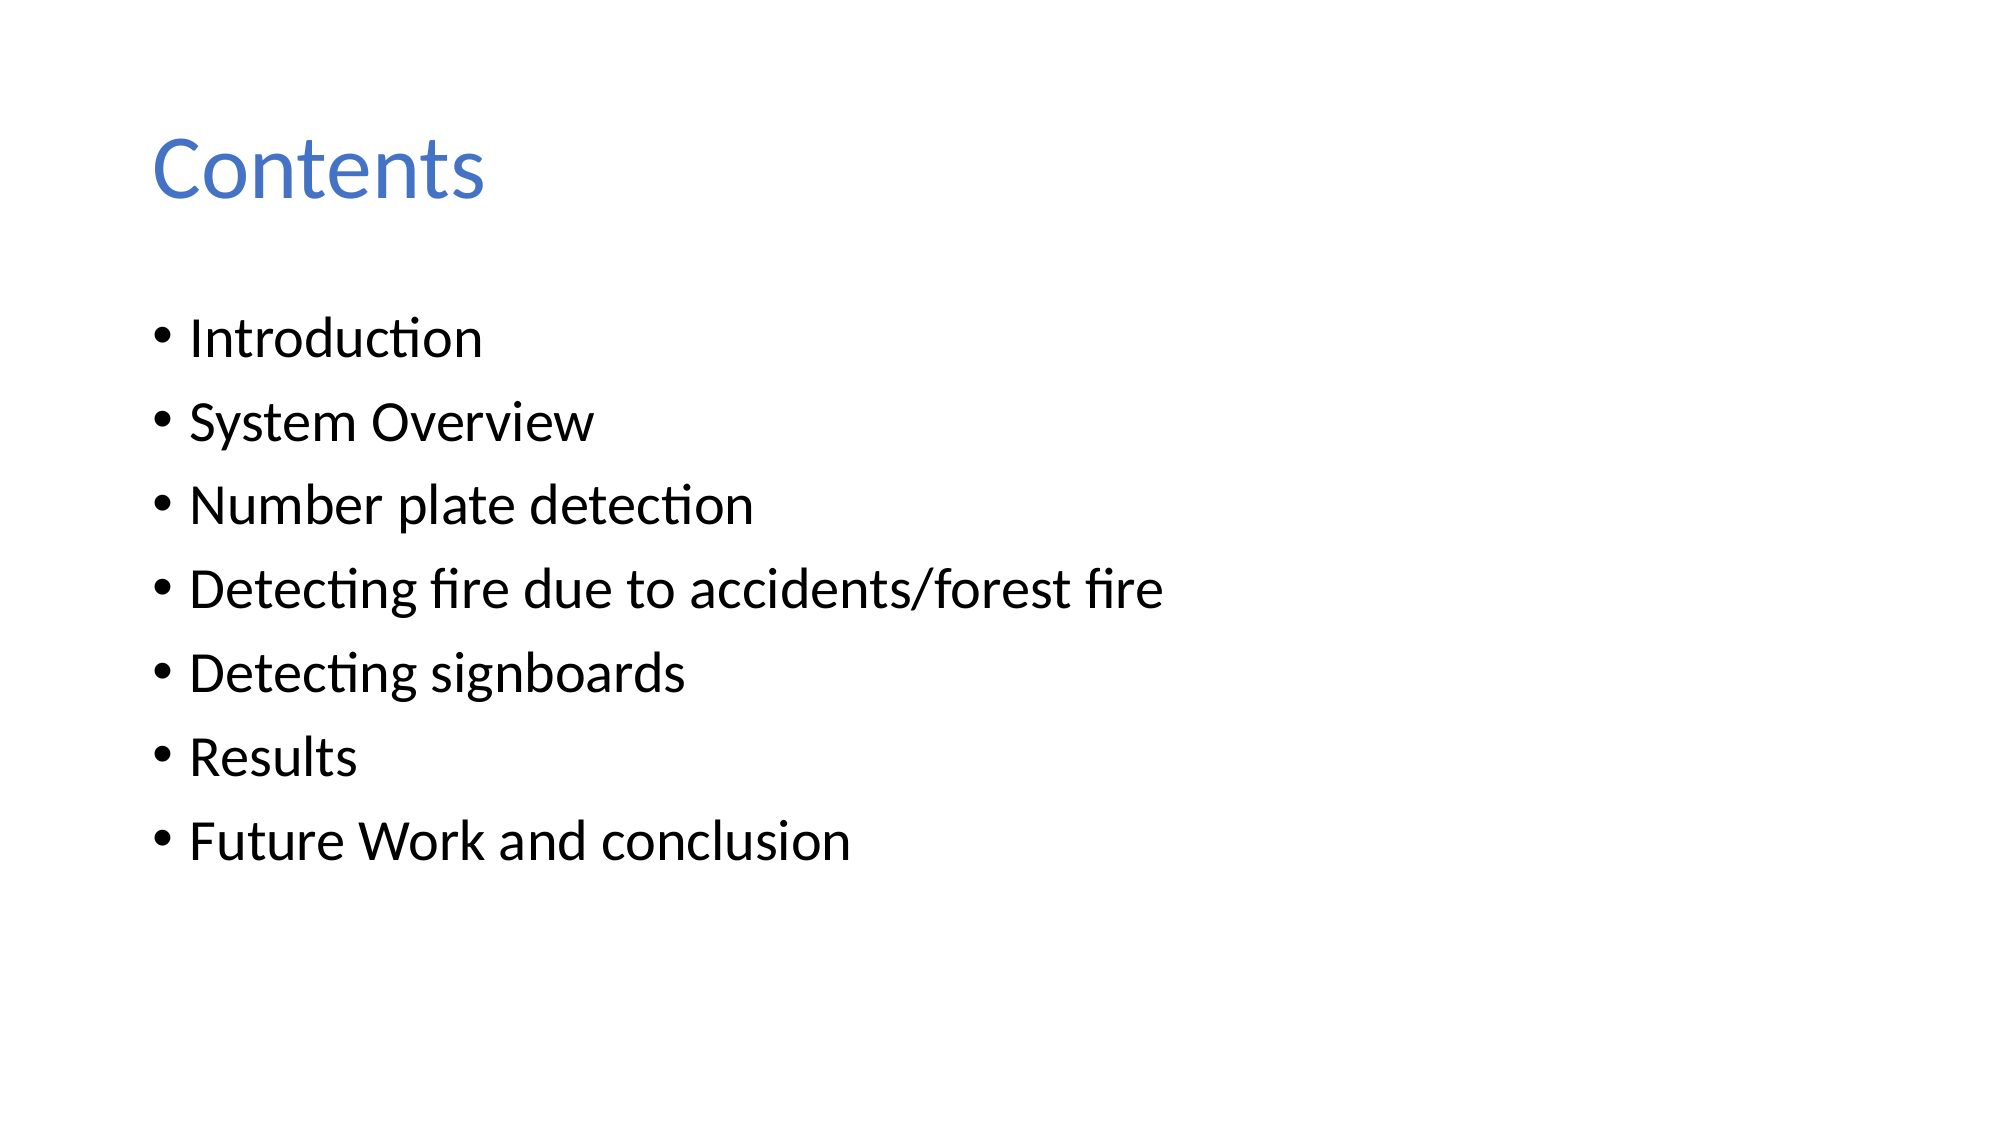

# Contents
Introduction
System Overview
Number plate detection
Detecting fire due to accidents/forest fire
Detecting signboards
Results
Future Work and conclusion